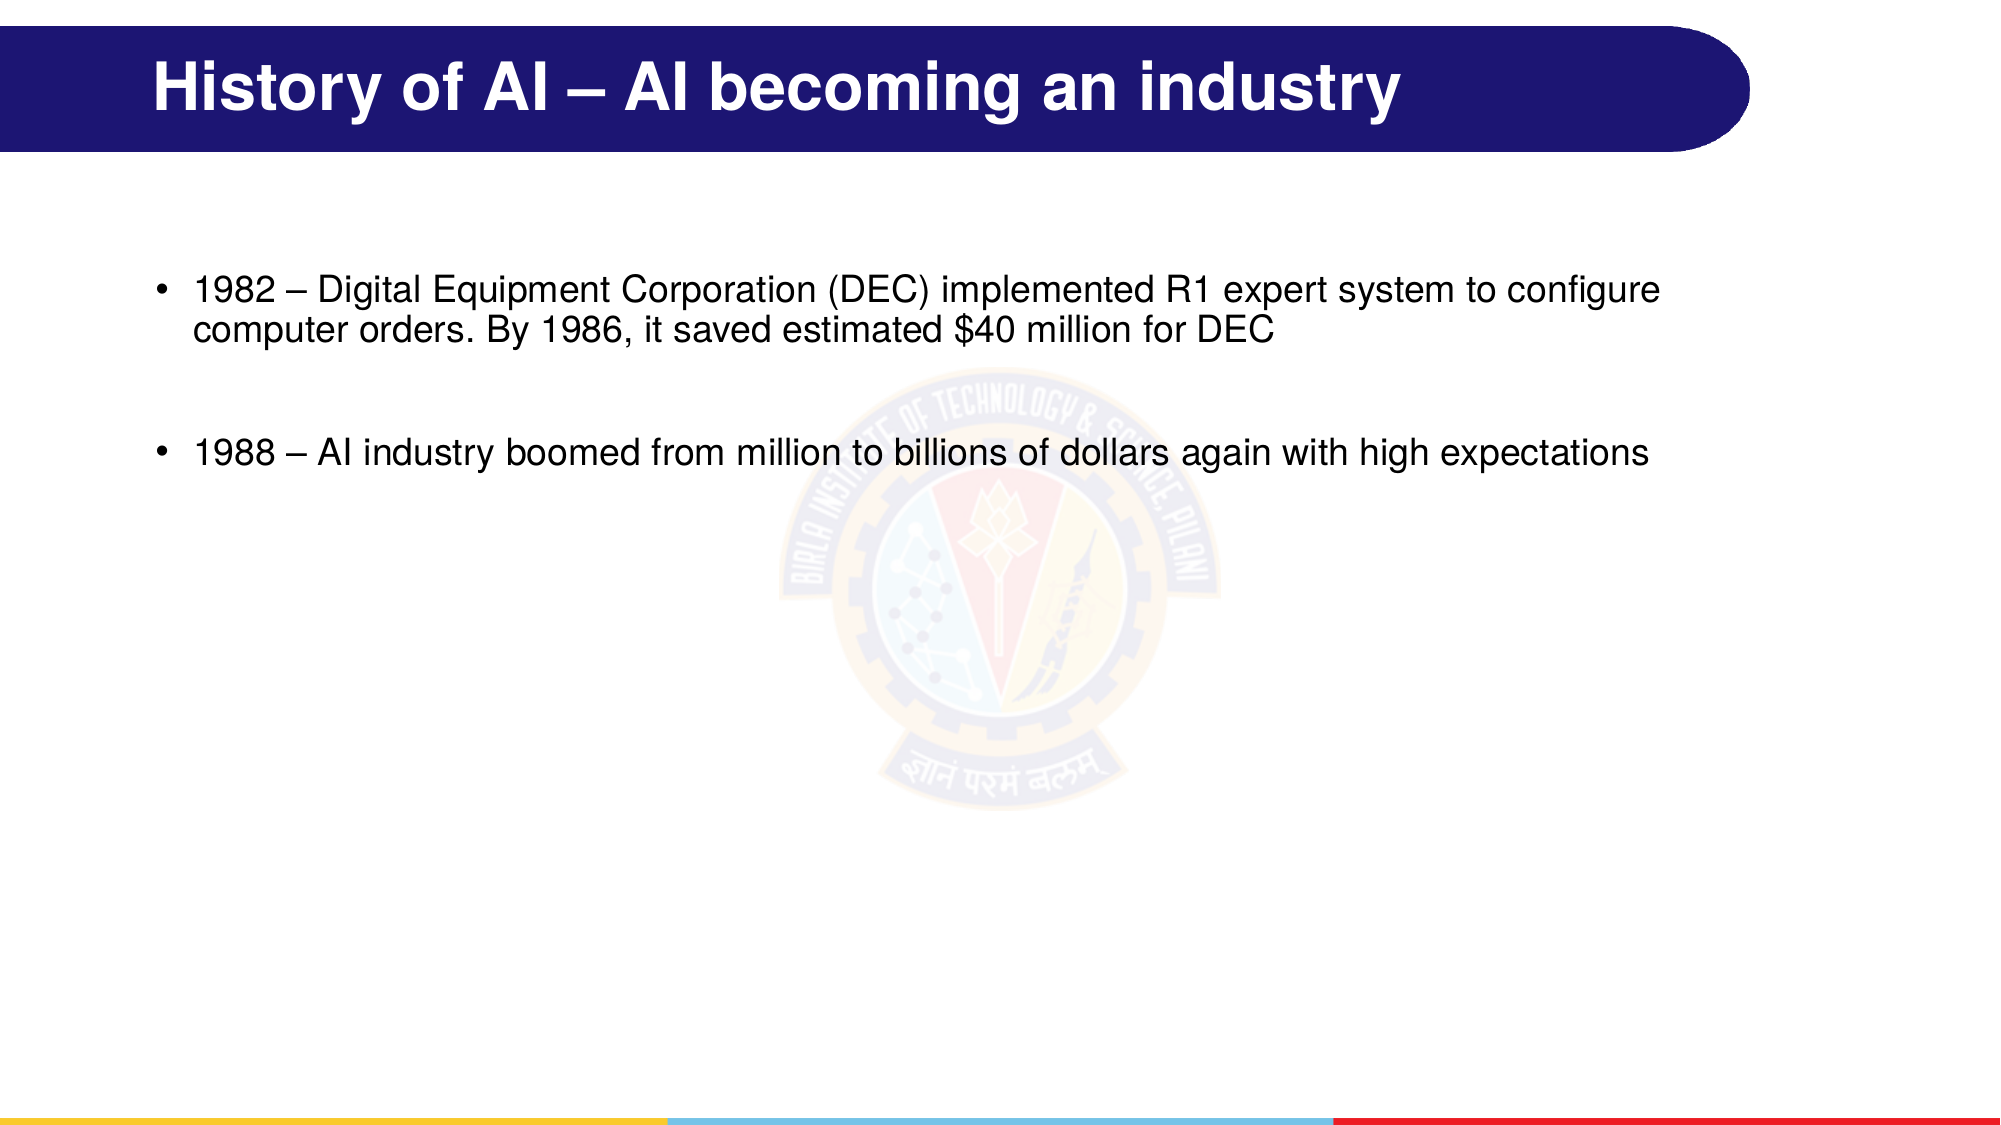

# History of AI – AI becoming an industry

1982 – Digital Equipment Corporation (DEC) implemented R1 expert system to configure computer orders. By 1986, it saved estimated $40 million for DEC

1988 – AI industry boomed from million to billions of dollars again with high expectations